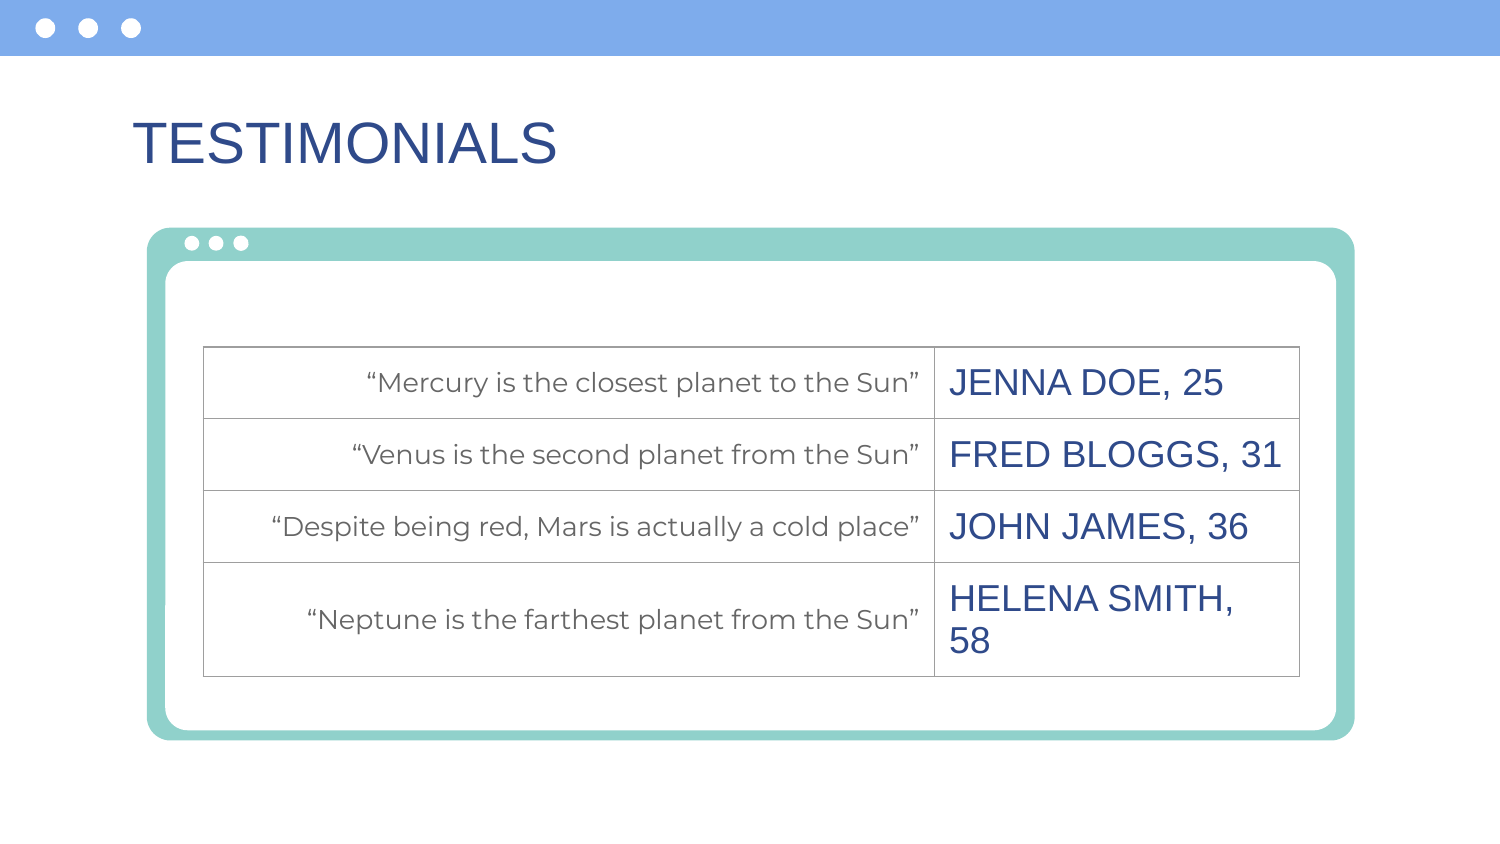

# TESTIMONIALS

| “Mercury is the closest planet to the Sun” |  | JENNA DOE, 25 |
| --- | --- | --- |
| “Venus is the second planet from the Sun” |  | FRED BLOGGS, 31 |
| “Despite being red, Mars is actually a cold place” |  | JOHN JAMES, 36 |
| “Neptune is the farthest planet from the Sun” |  | HELENA SMITH, 58 |